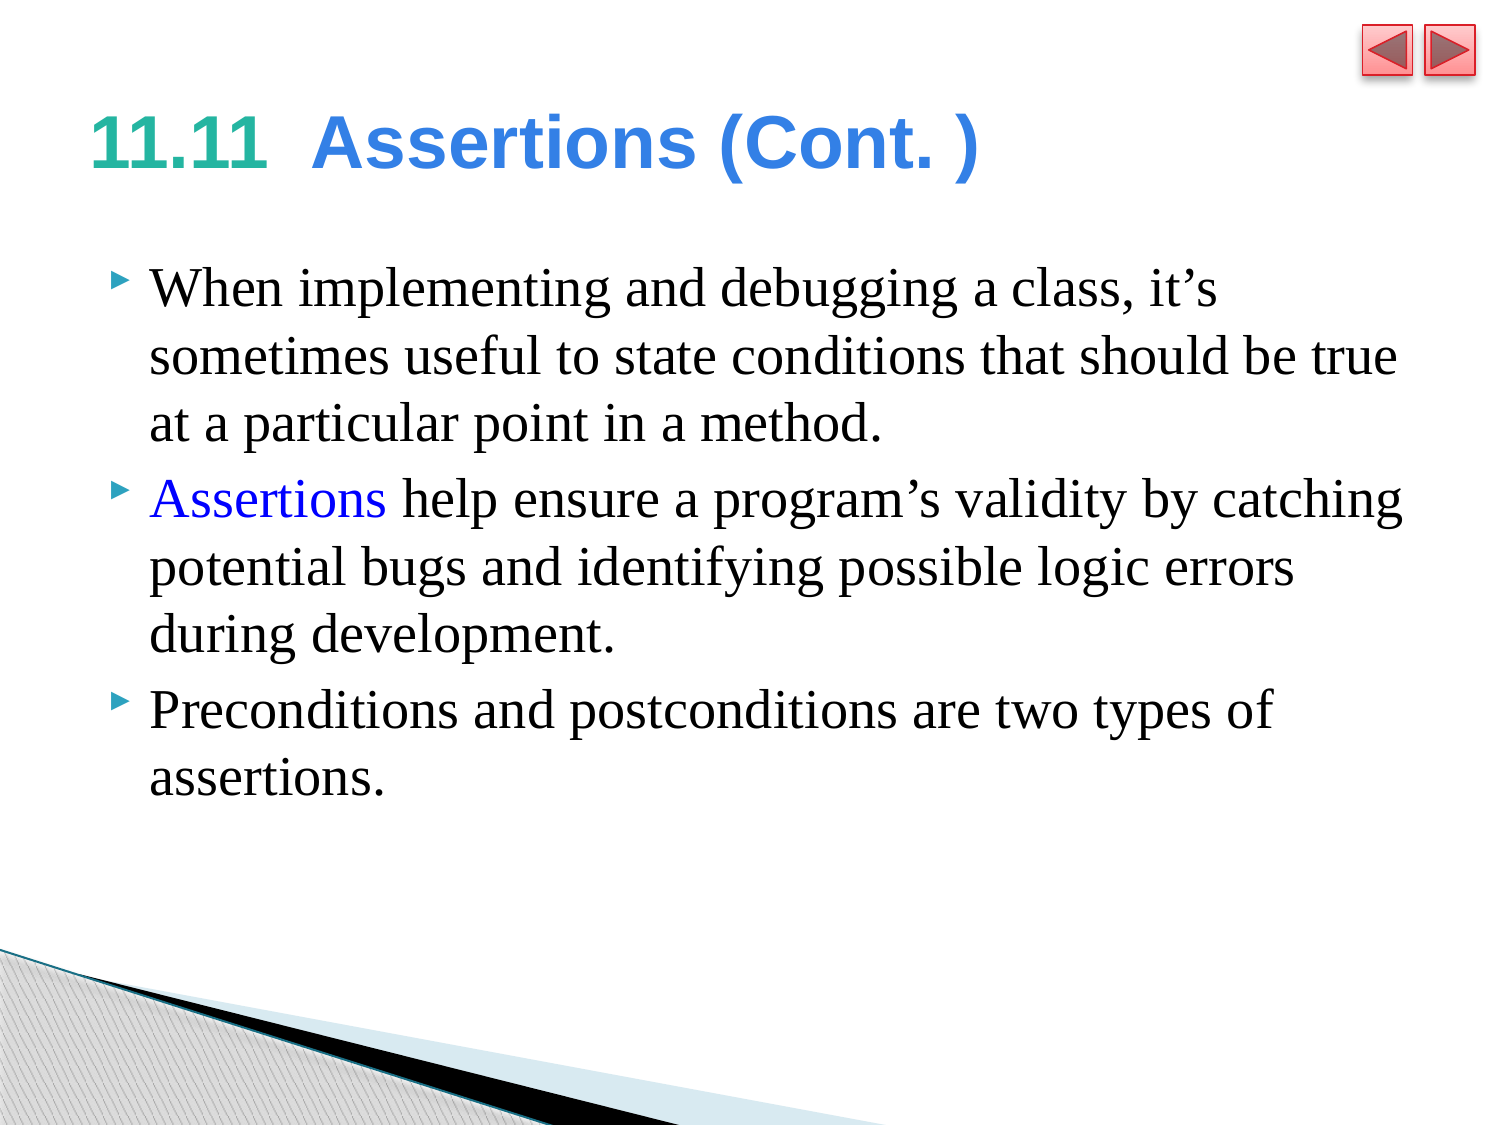

# 11.11  Assertions (Cont. )
When implementing and debugging a class, it’s sometimes useful to state conditions that should be true at a particular point in a method.
Assertions help ensure a program’s validity by catching potential bugs and identifying possible logic errors during development.
Preconditions and postconditions are two types of assertions.